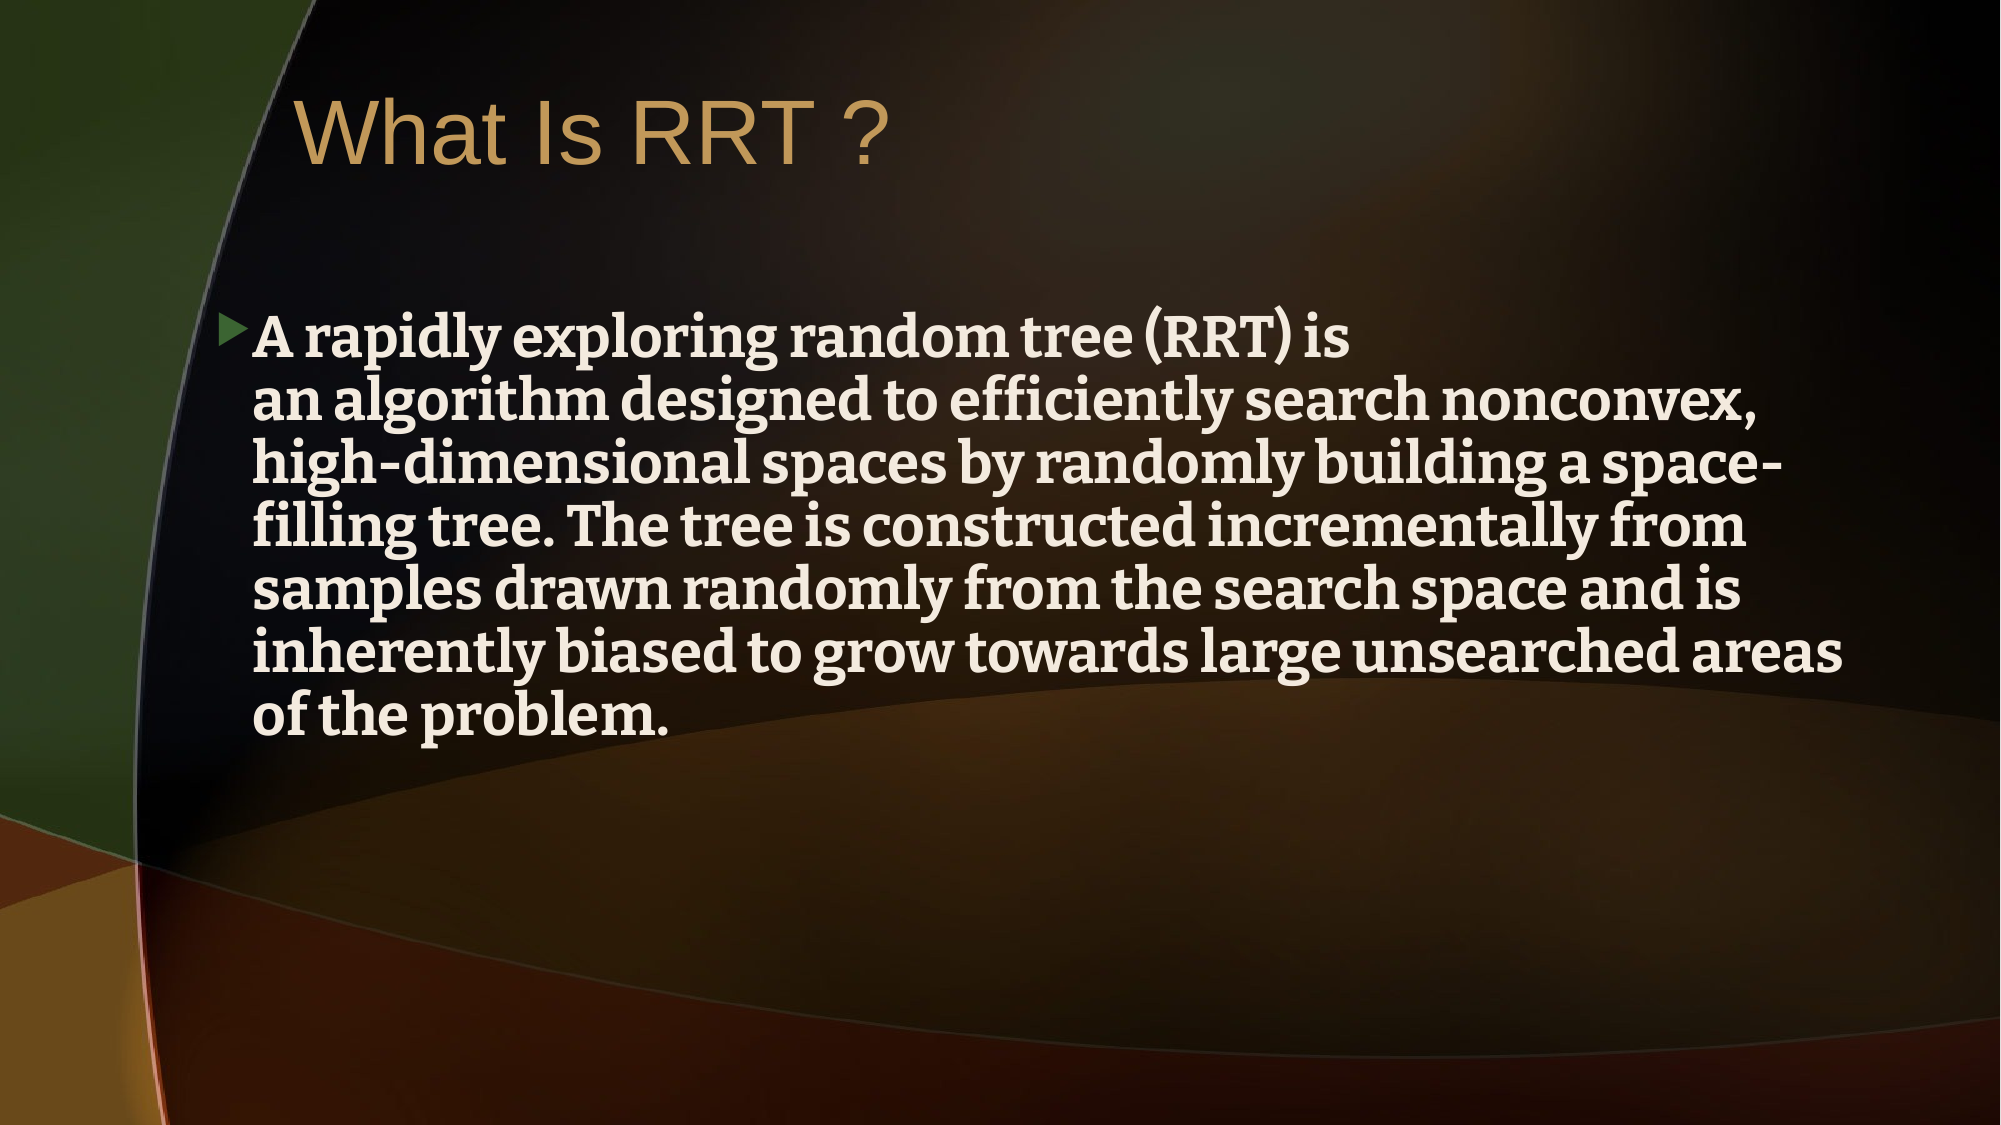

# What Is RRT ?
A rapidly exploring random tree (RRT) is an algorithm designed to efficiently search nonconvex, high-dimensional spaces by randomly building a space-filling tree. The tree is constructed incrementally from samples drawn randomly from the search space and is inherently biased to grow towards large unsearched areas of the problem.